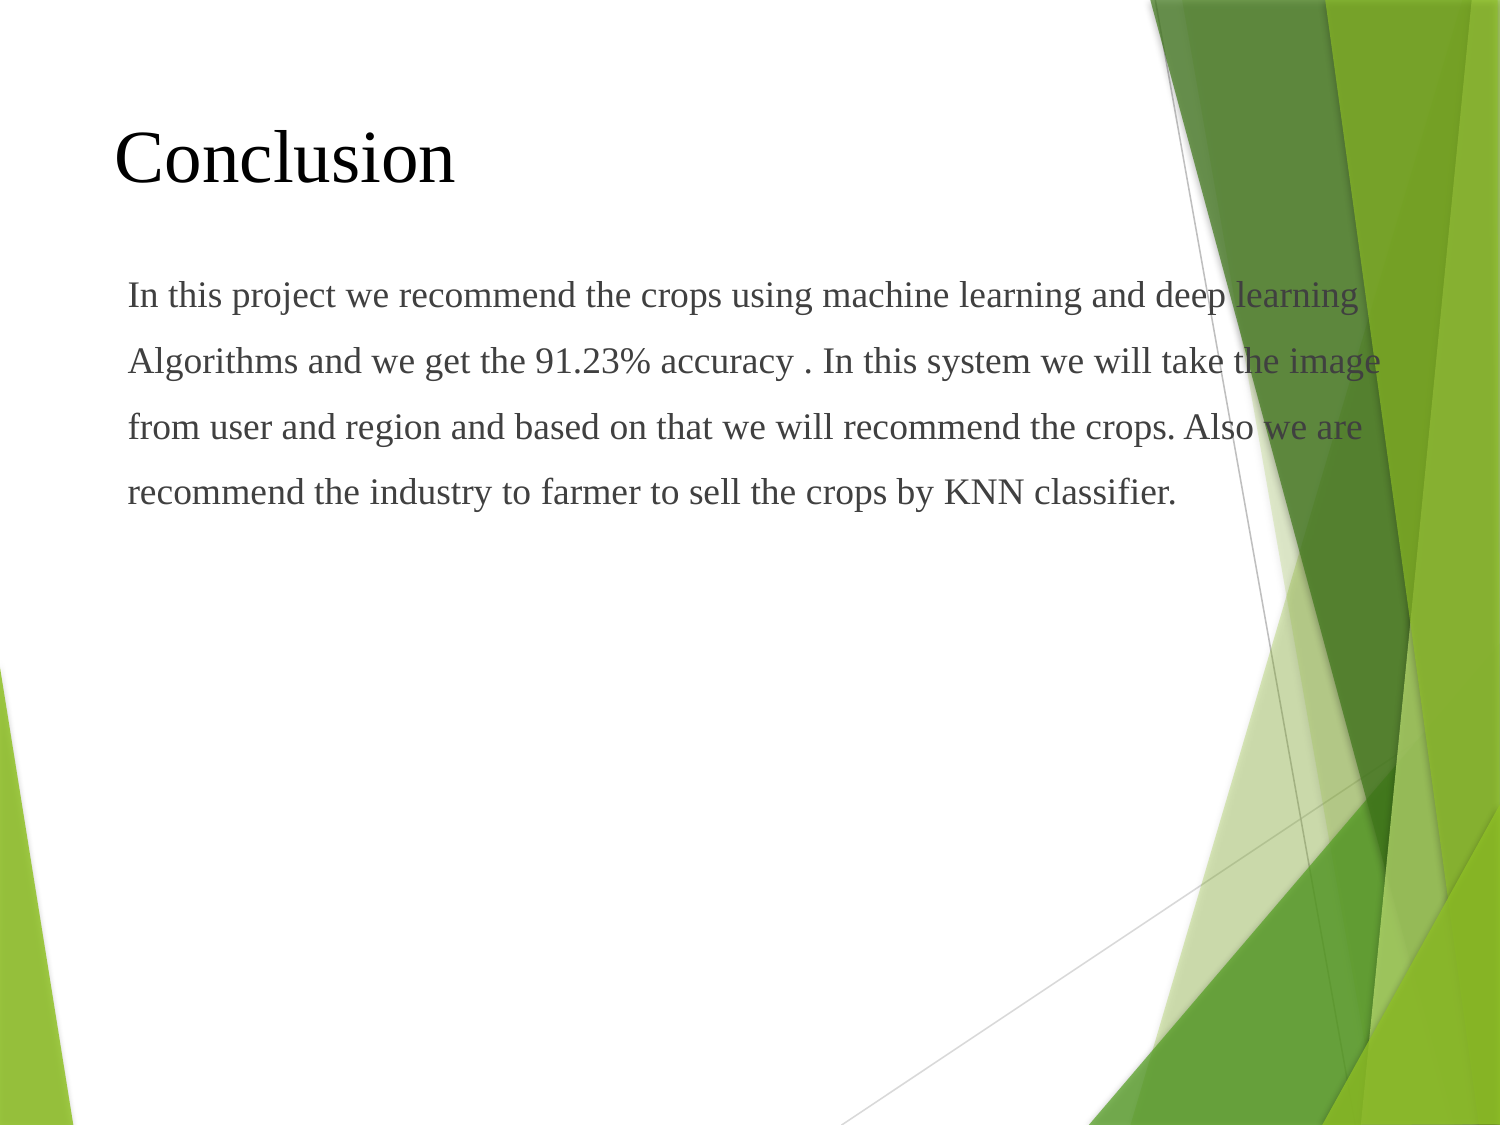

# Conclusion
In this project we recommend the crops using machine learning and deep learning
Algorithms and we get the 91.23% accuracy . In this system we will take the image
from user and region and based on that we will recommend the crops. Also we are
recommend the industry to farmer to sell the crops by KNN classifier.